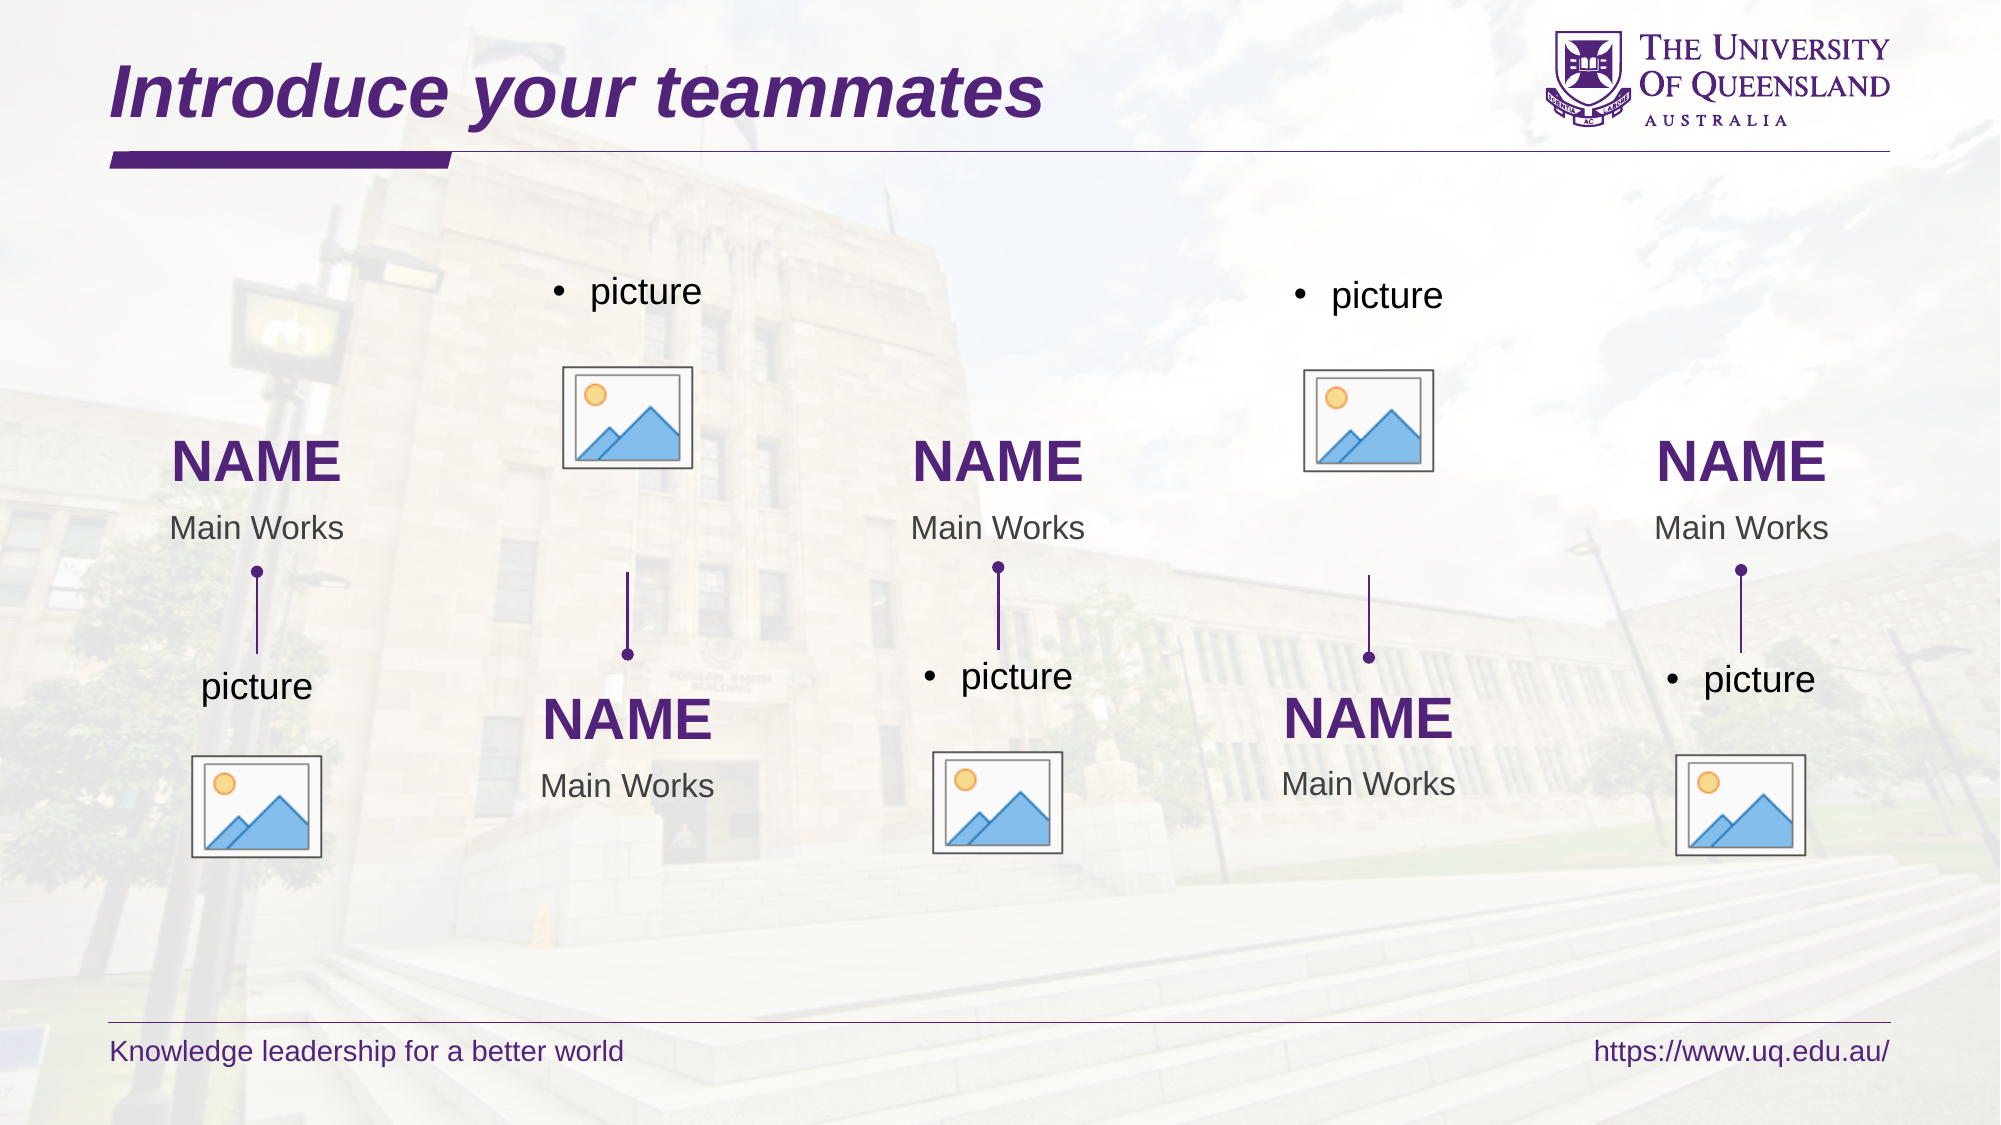

# Introduce your teammates

NAME
Main Works
NAME
Main Works
NAME
Main Works

NAME
Main Works
NAME
Main Works